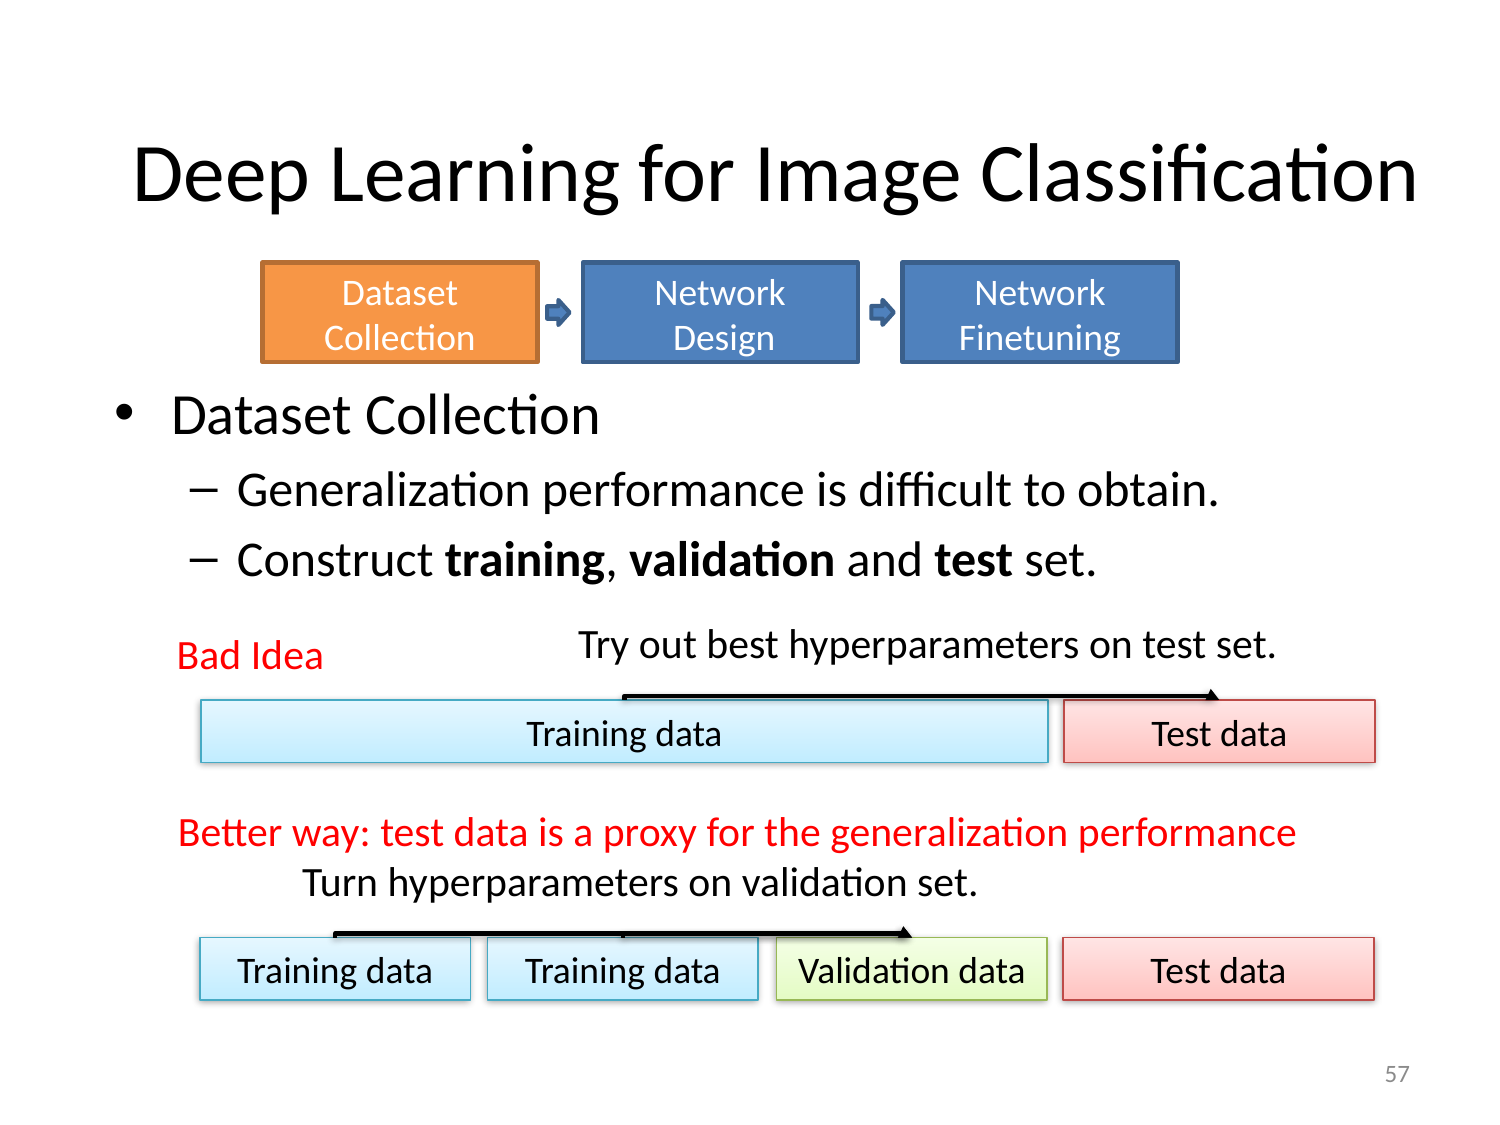

# Deep Learning for Image Classification

Dataset Collection
Generalization performance is difficult to obtain.
Construct training, validation and test set.

Dataset Collection
Network
Finetuning
Network
 Design

Try out best hyperparameters on test set.
Bad Idea
Training data
Test data
Better way: test data is a proxy for the generalization performance
Turn hyperparameters on validation set.
Training data
Training data
Validation data
Test data
57